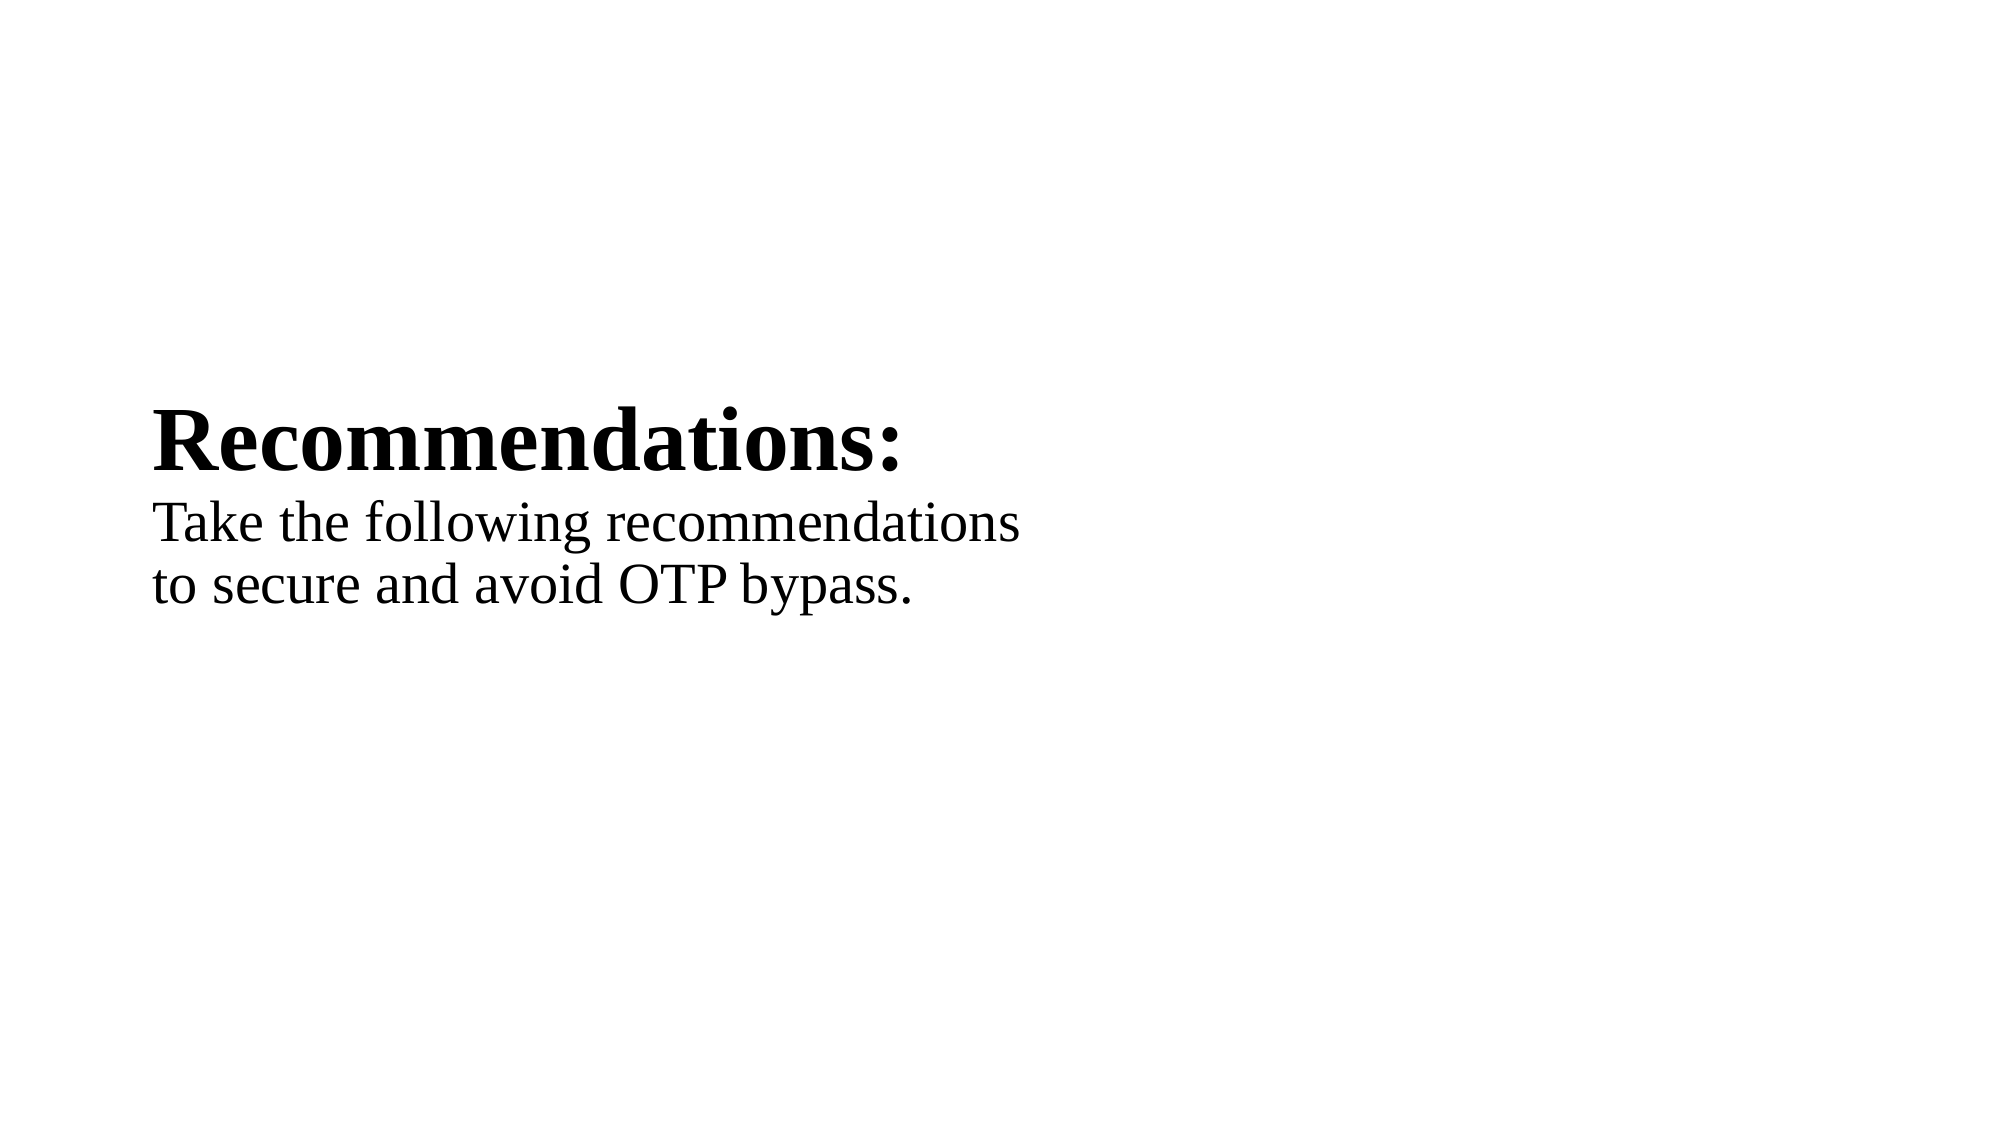

# Recommendations: Take the following recommendations to secure and avoid OTP bypass.